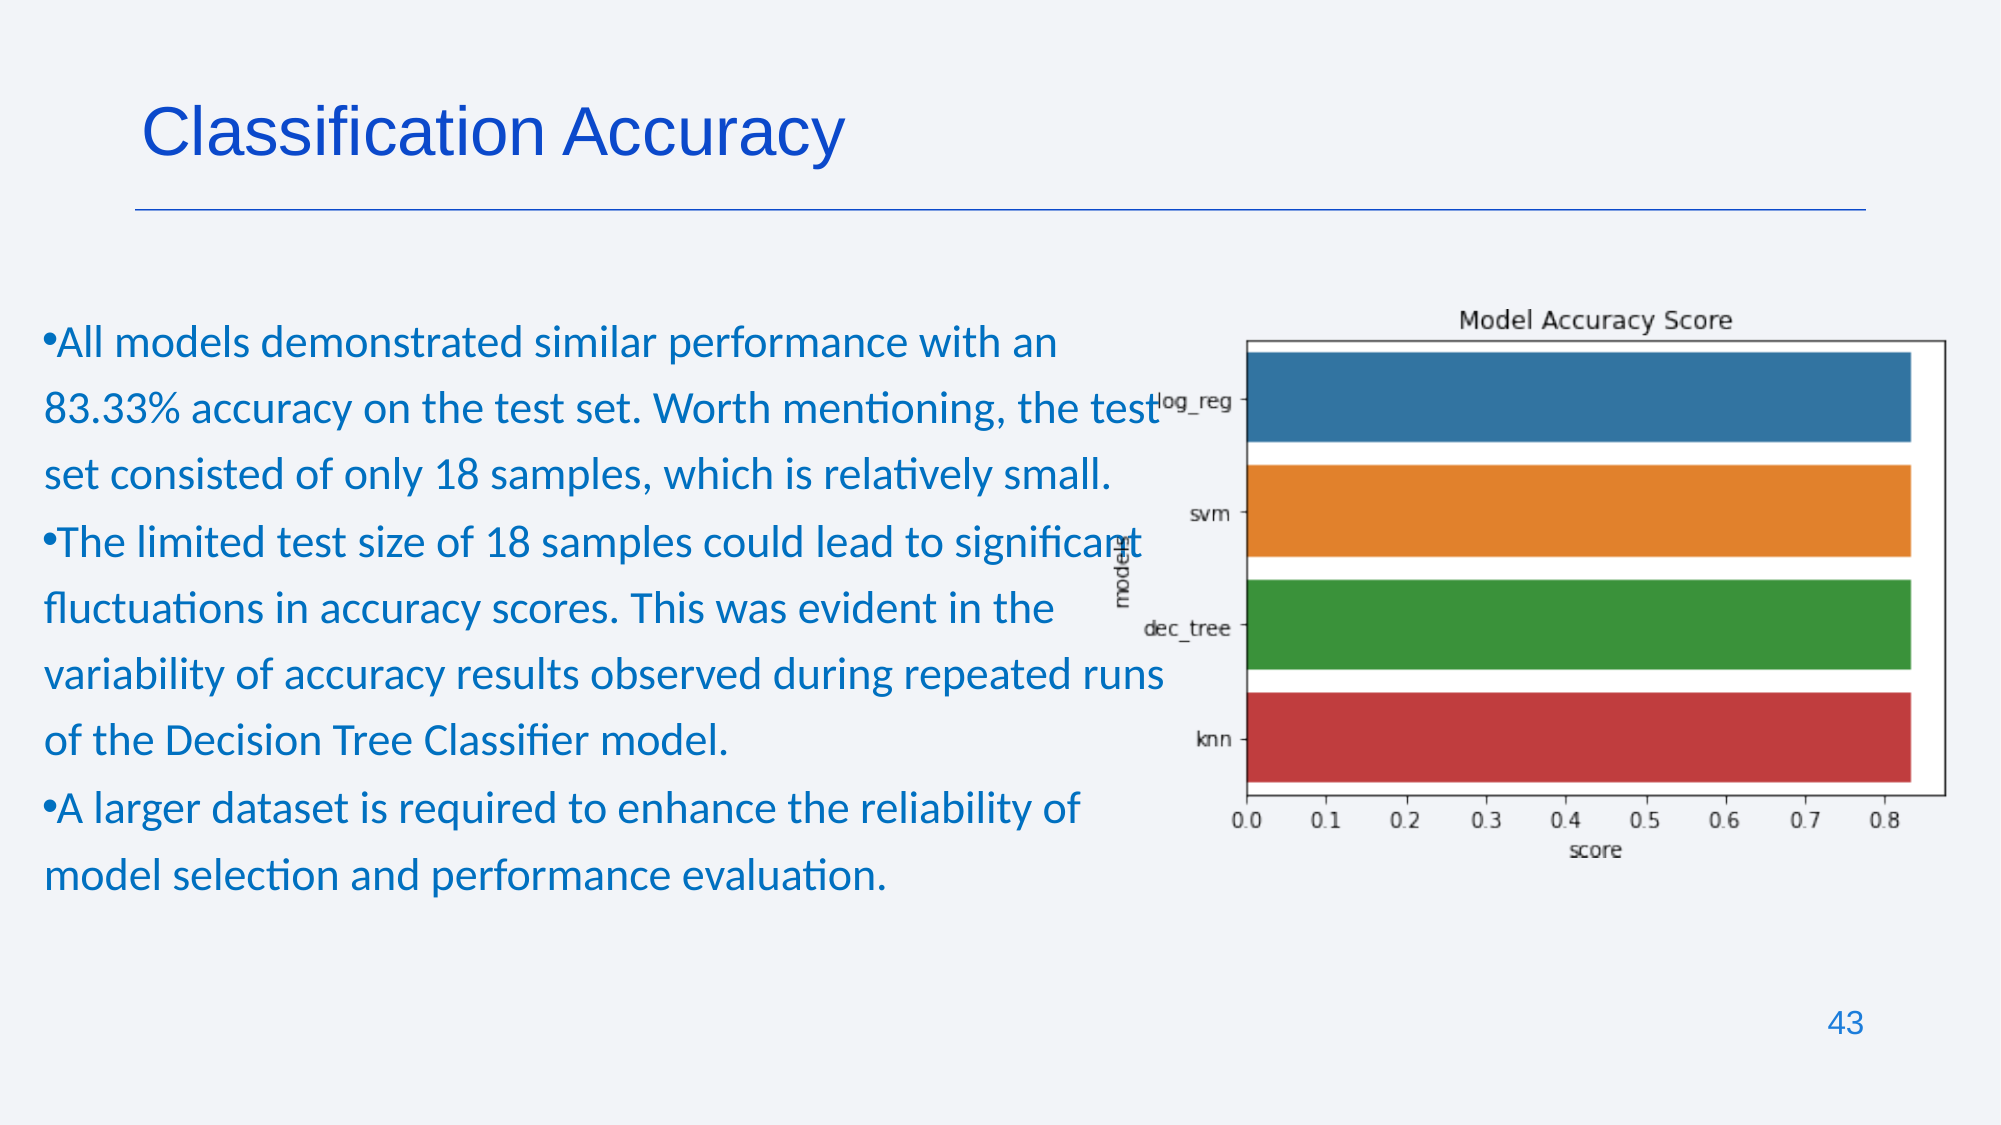

Classification Accuracy
All models demonstrated similar performance with an 83.33% accuracy on the test set. Worth mentioning, the test set consisted of only 18 samples, which is relatively small.
The limited test size of 18 samples could lead to significant fluctuations in accuracy scores. This was evident in the variability of accuracy results observed during repeated runs of the Decision Tree Classifier model.
A larger dataset is required to enhance the reliability of model selection and performance evaluation.

43